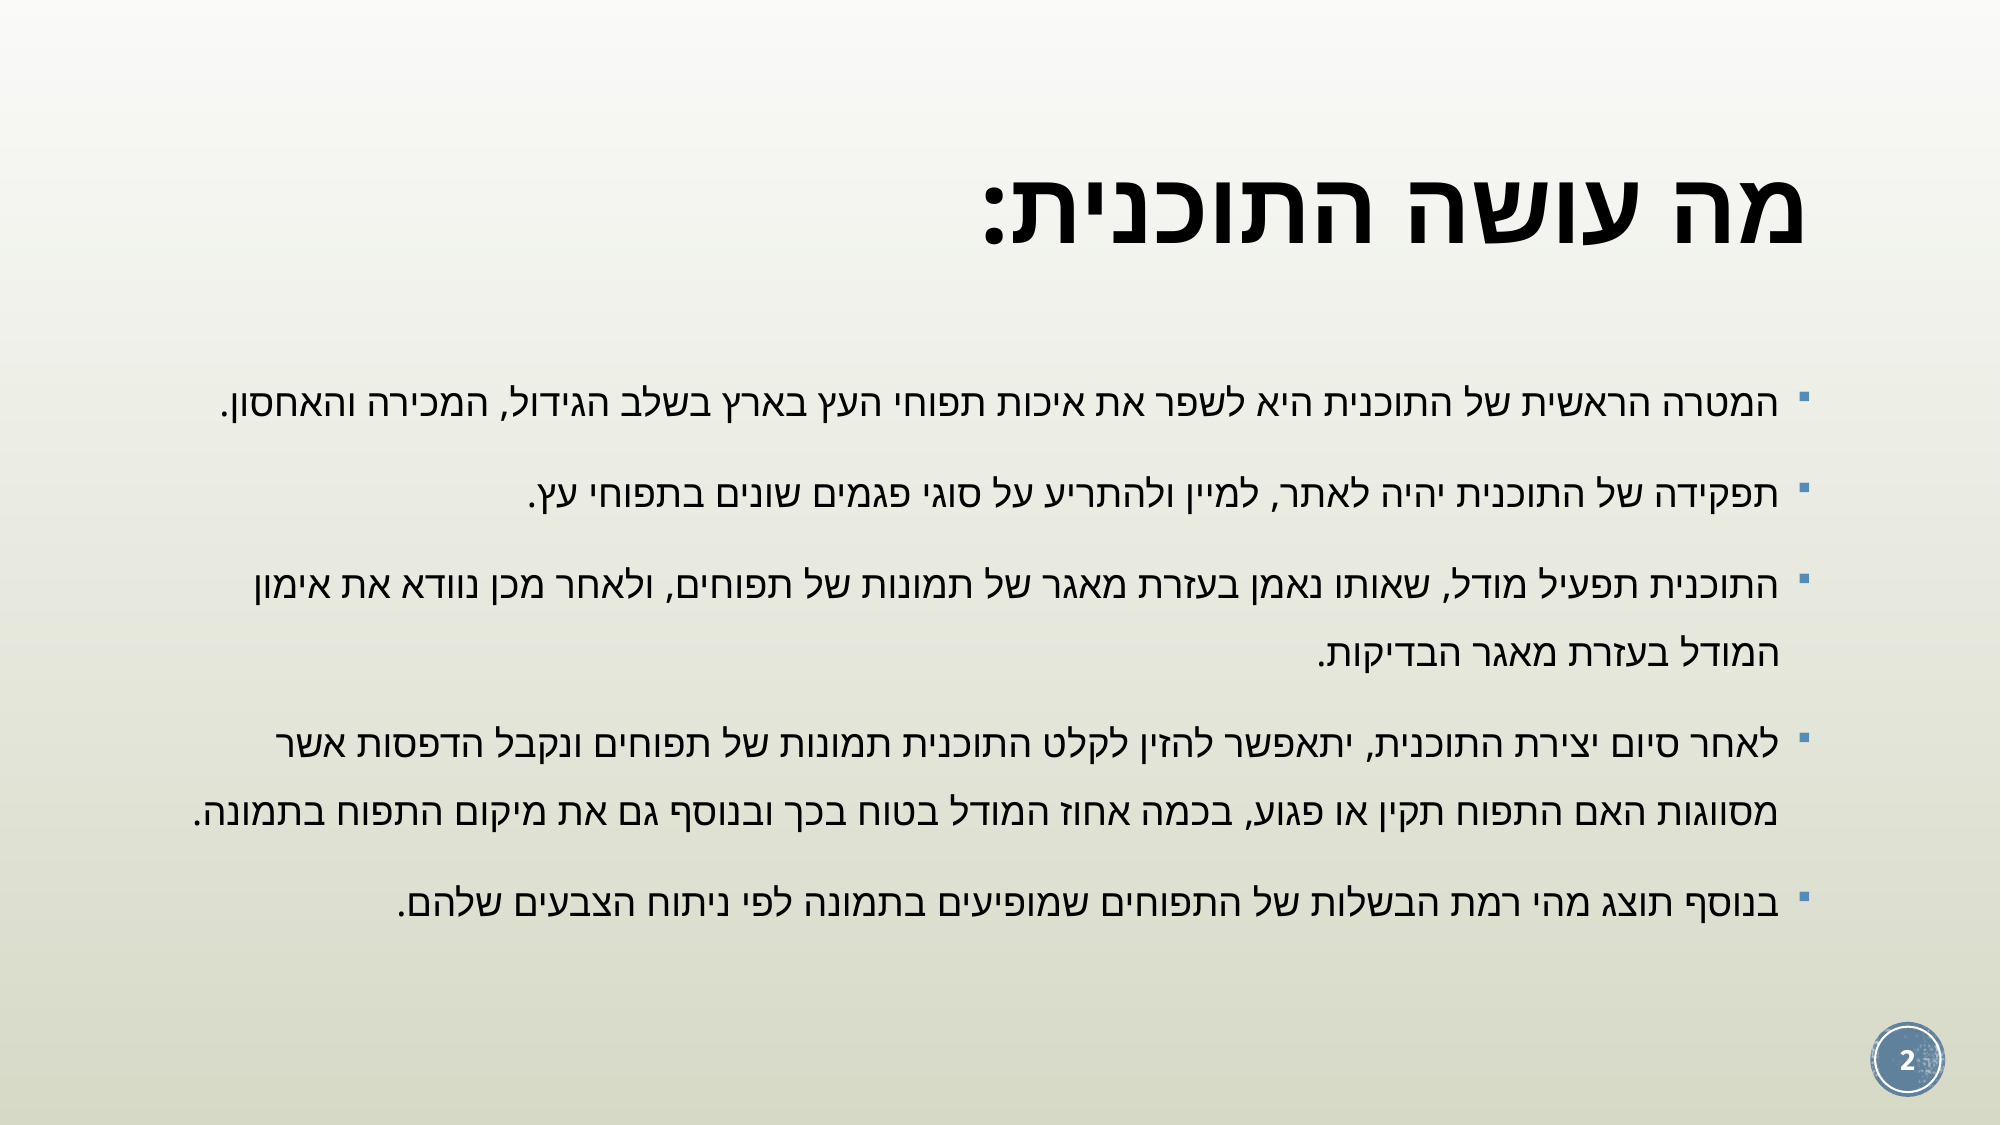

# מה עושה התוכנית:
המטרה הראשית של התוכנית היא לשפר את איכות תפוחי העץ בארץ בשלב הגידול, המכירה והאחסון.
תפקידה של התוכנית יהיה לאתר, למיין ולהתריע על סוגי פגמים שונים בתפוחי עץ.
התוכנית תפעיל מודל, שאותו נאמן בעזרת מאגר של תמונות של תפוחים, ולאחר מכן נוודא את אימון המודל בעזרת מאגר הבדיקות.
לאחר סיום יצירת התוכנית, יתאפשר להזין לקלט התוכנית תמונות של תפוחים ונקבל הדפסות אשר מסווגות האם התפוח תקין או פגוע, בכמה אחוז המודל בטוח בכך ובנוסף גם את מיקום התפוח בתמונה.
בנוסף תוצג מהי רמת הבשלות של התפוחים שמופיעים בתמונה לפי ניתוח הצבעים שלהם.
2